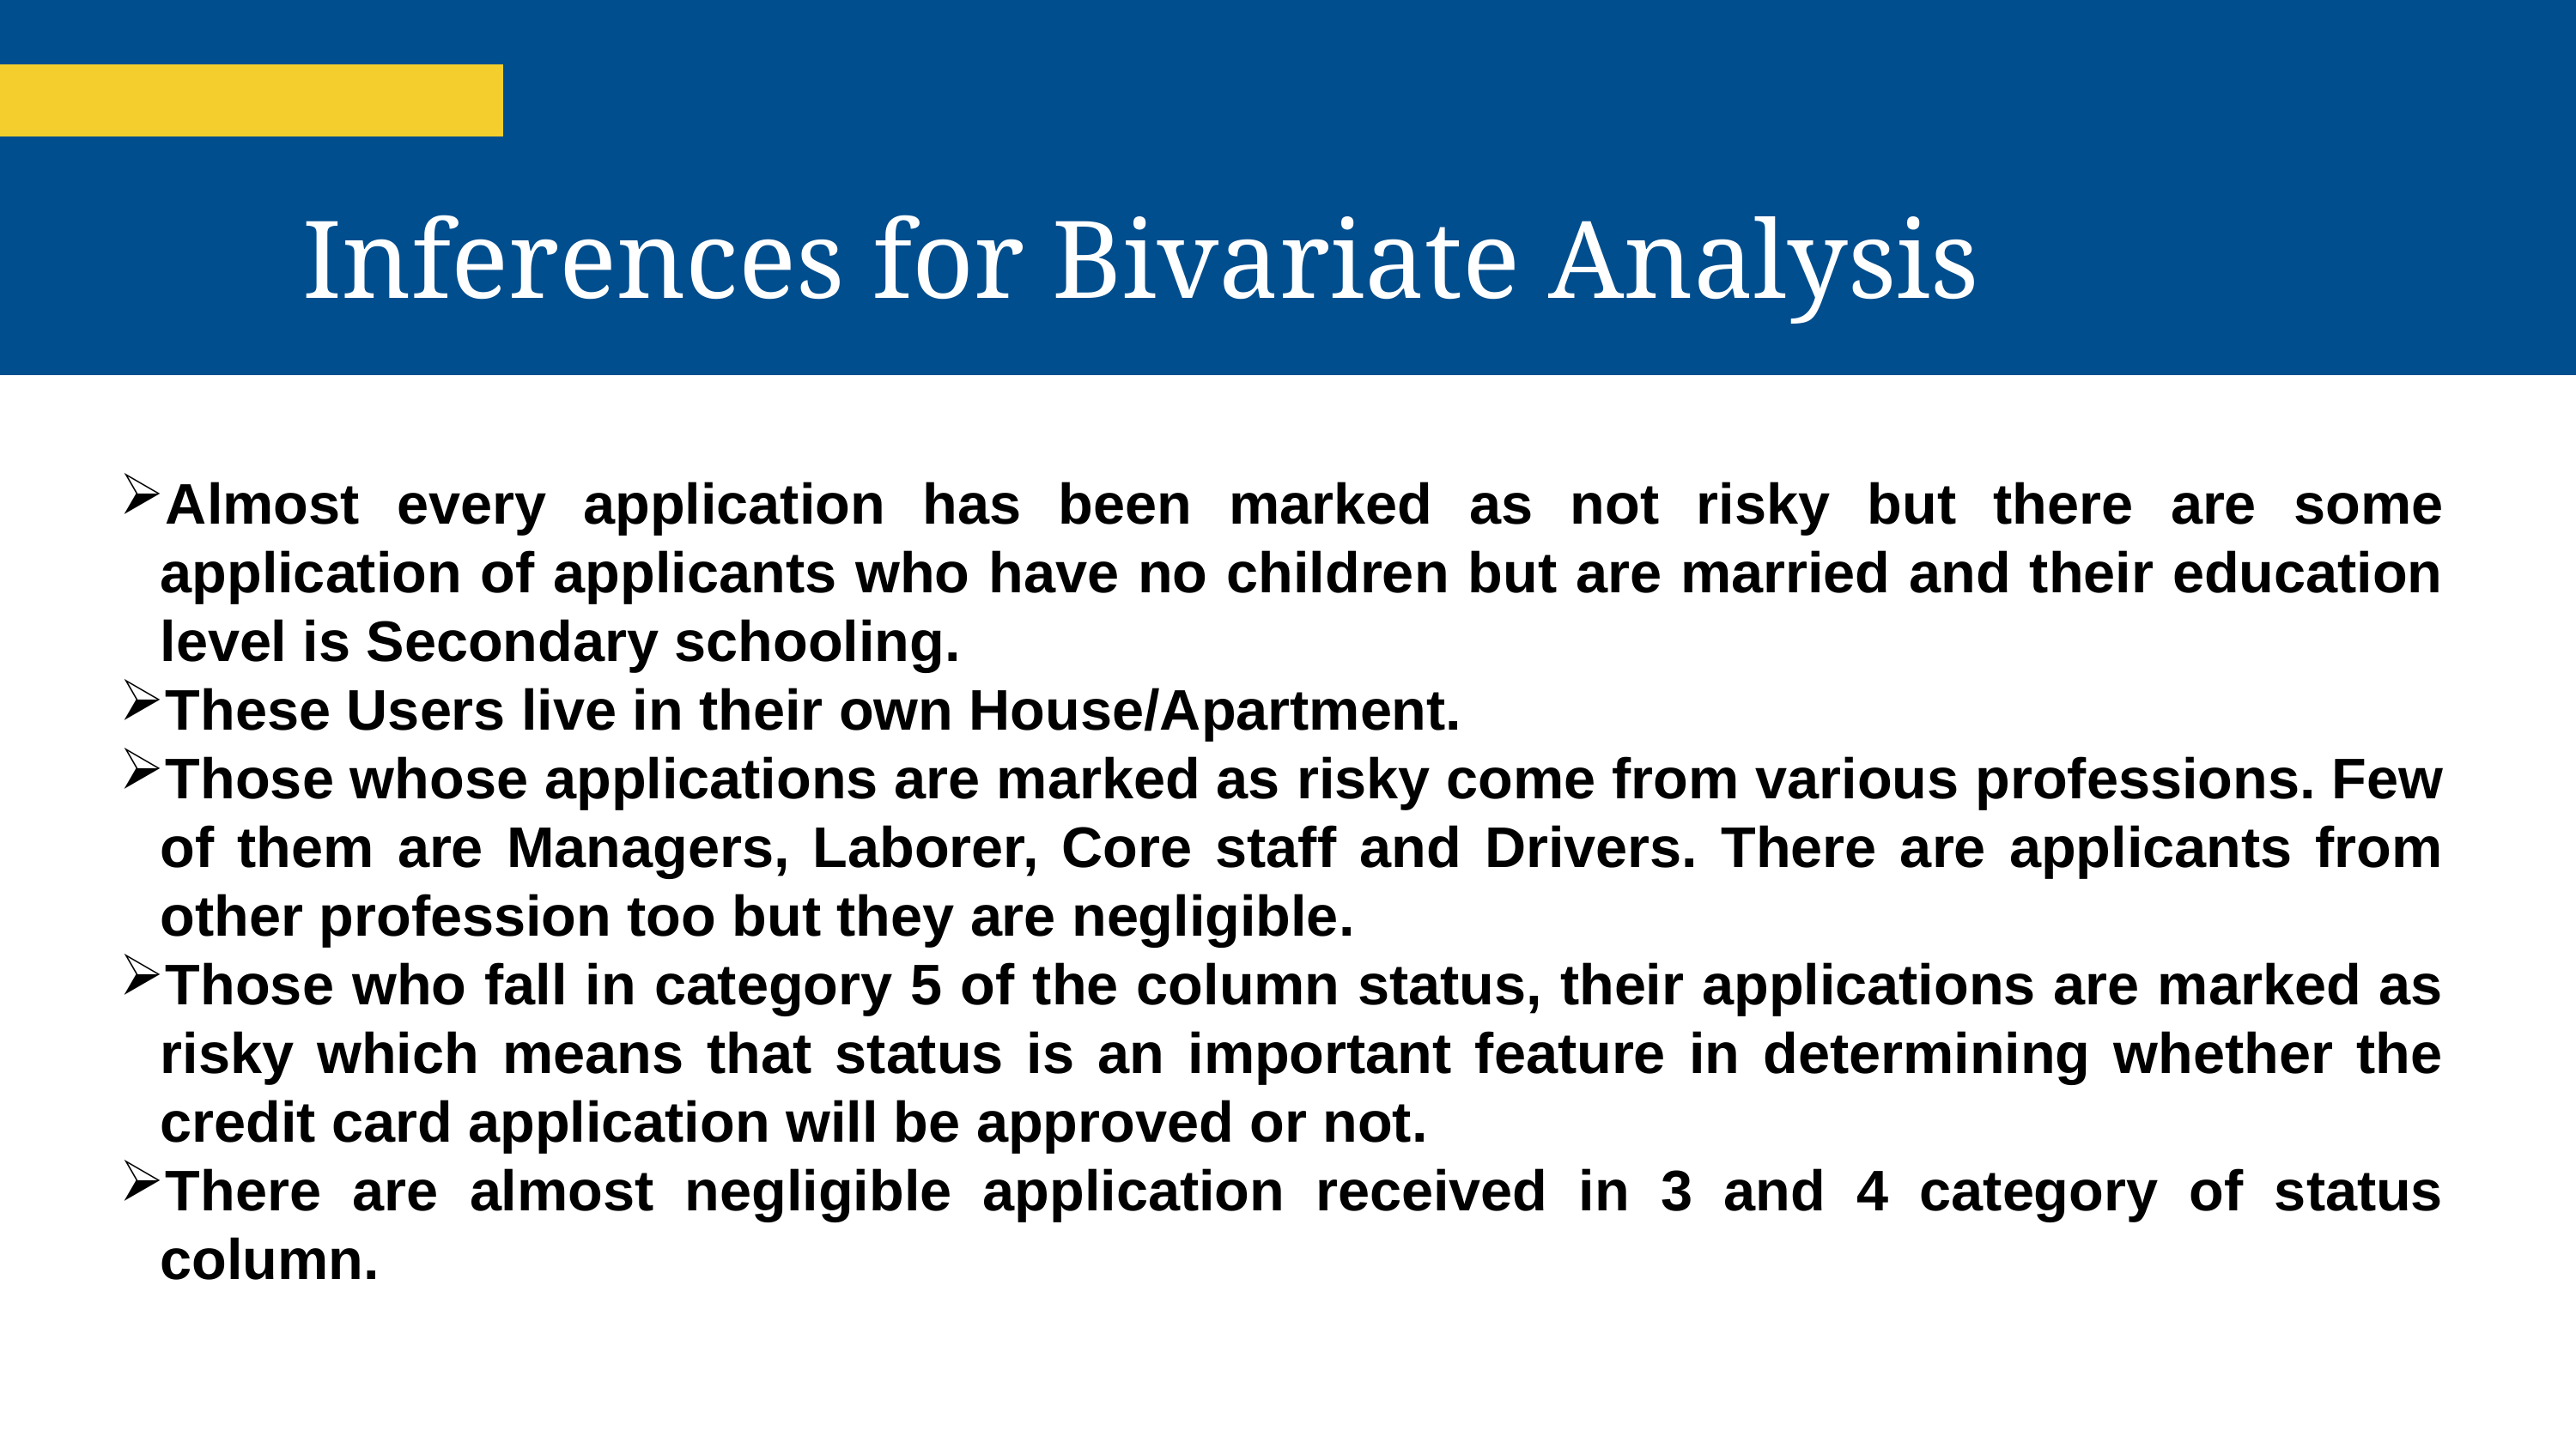

Inferences for Bivariate Analysis
Almost every application has been marked as not risky but there are some application of applicants who have no children but are married and their education level is Secondary schooling.
These Users live in their own House/Apartment.
Those whose applications are marked as risky come from various professions. Few of them are Managers, Laborer, Core staff and Drivers. There are applicants from other profession too but they are negligible.
Those who fall in category 5 of the column status, their applications are marked as risky which means that status is an important feature in determining whether the credit card application will be approved or not.
There are almost negligible application received in 3 and 4 category of status column.